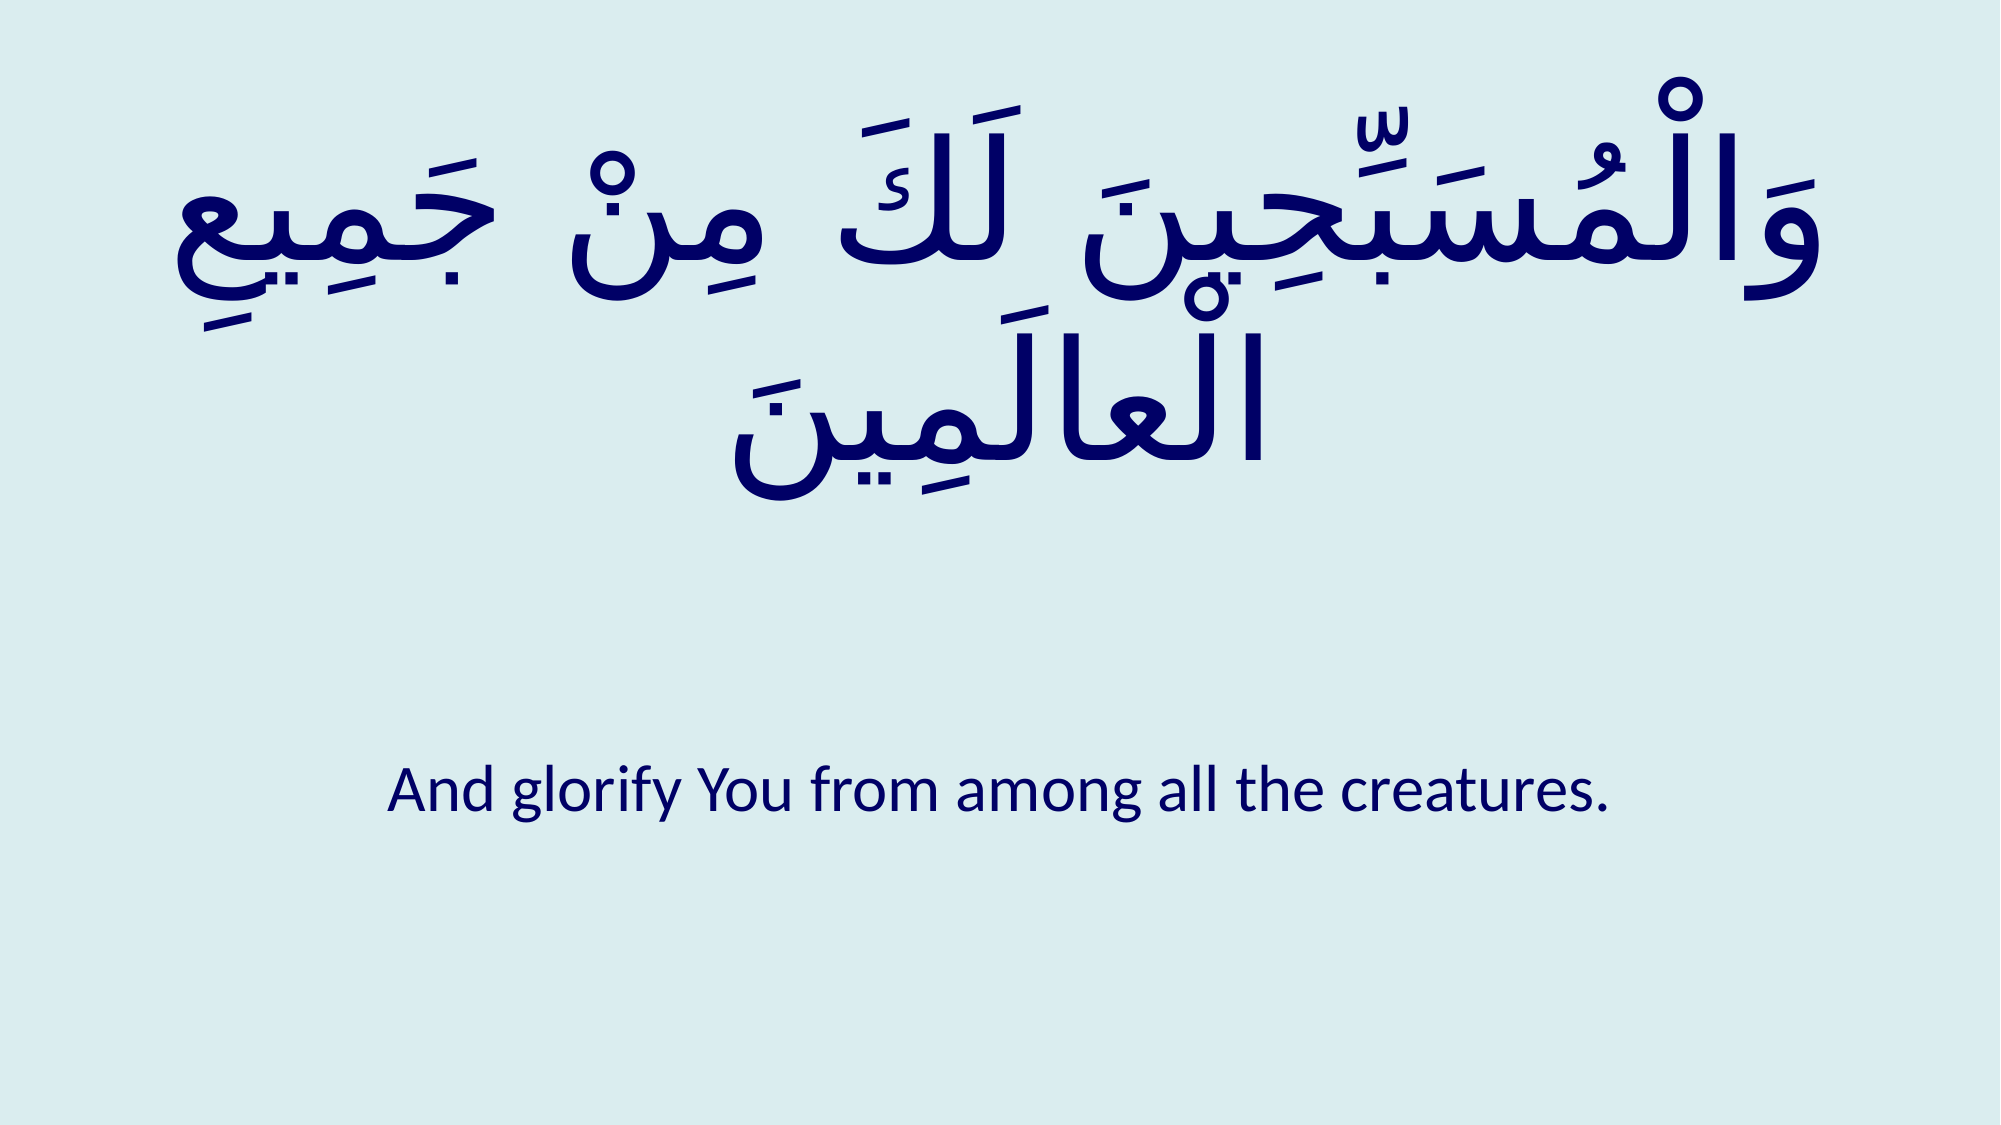

# وَالْمُسَبِّحِينَ لَكَ مِنْ جَمِيعِ الْعالَمِينَ
And glorify You from among all the creatures.